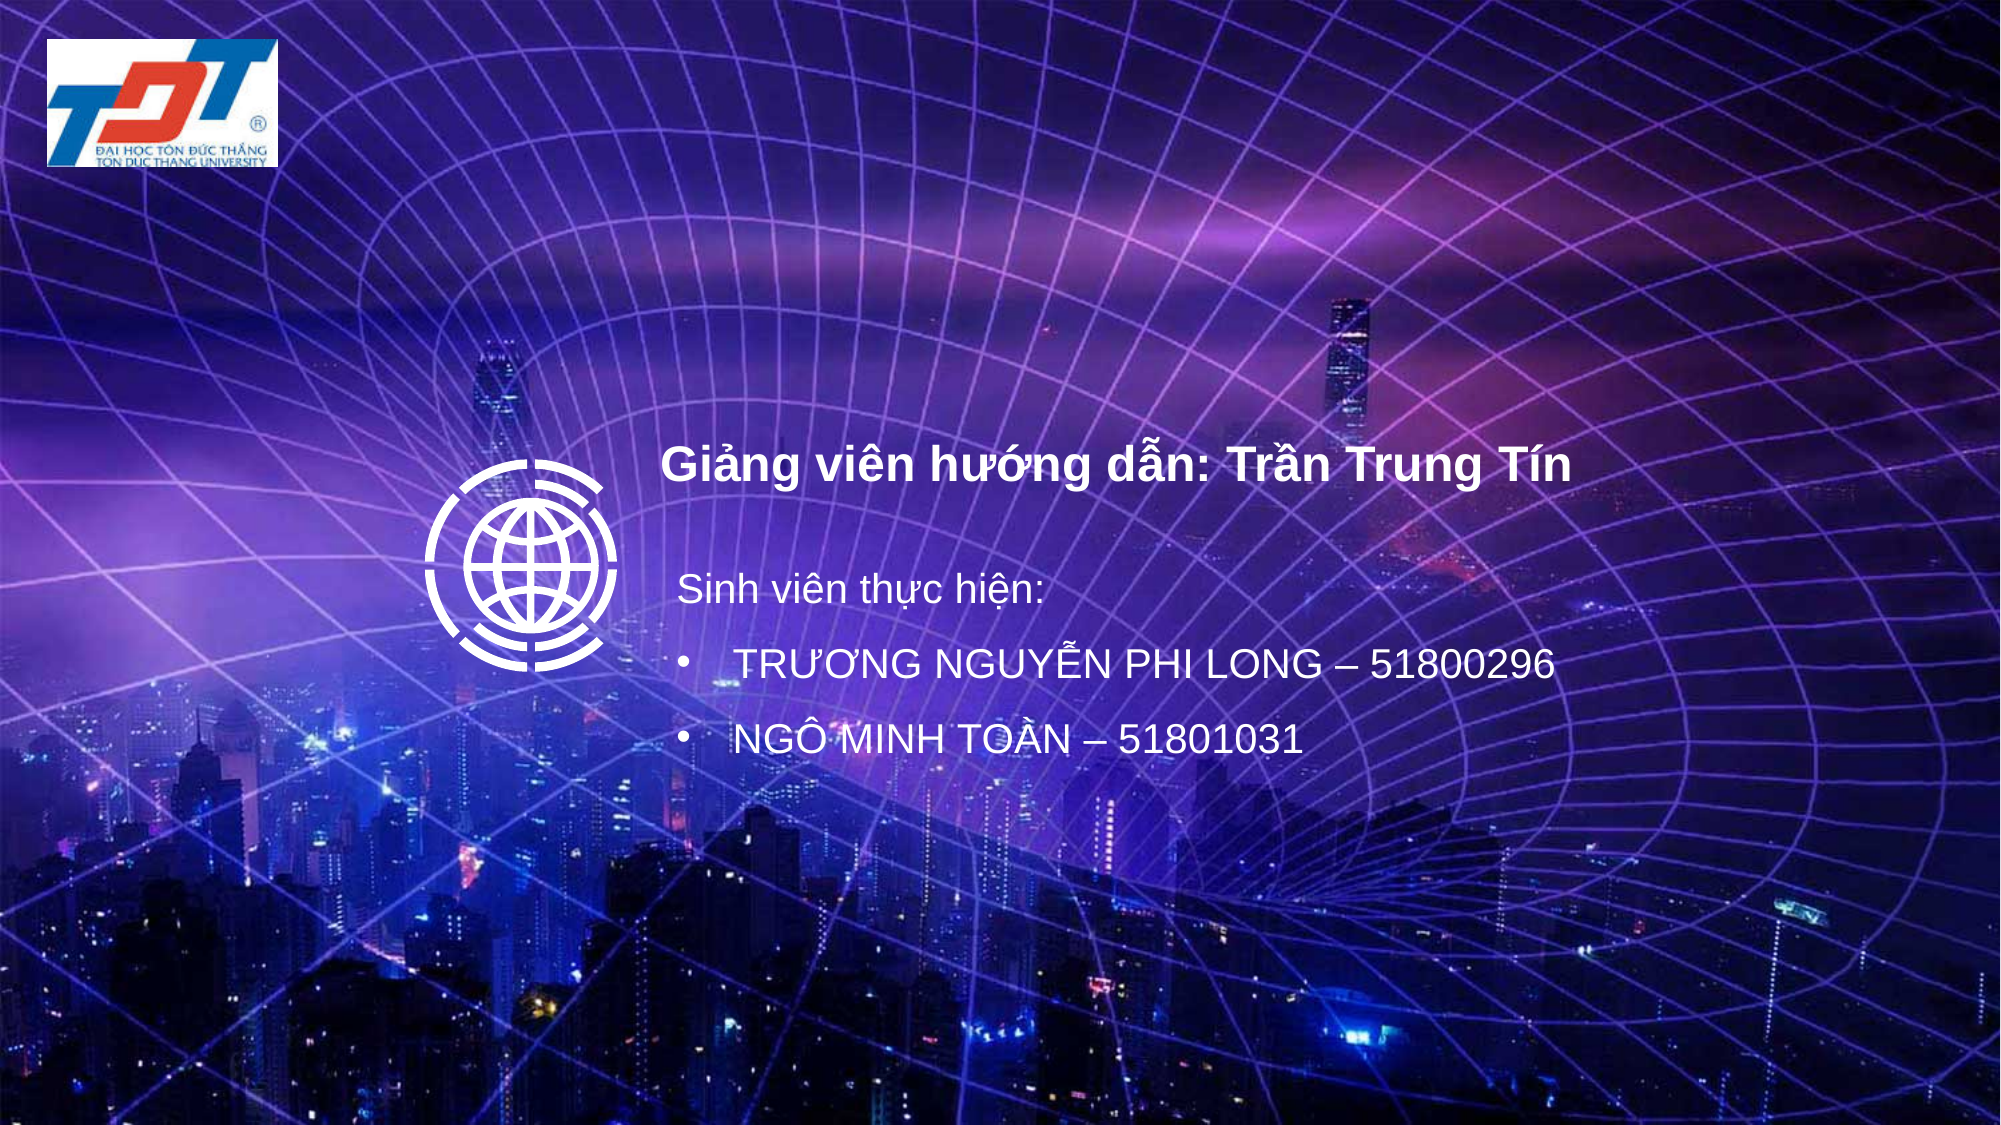

Giảng viên hướng dẫn: Trần Trung Tín

Sinh viên thực hiện:
TRƯƠNG NGUYỄN PHI LONG – 51800296
NGÔ MINH TOÀN – 51801031